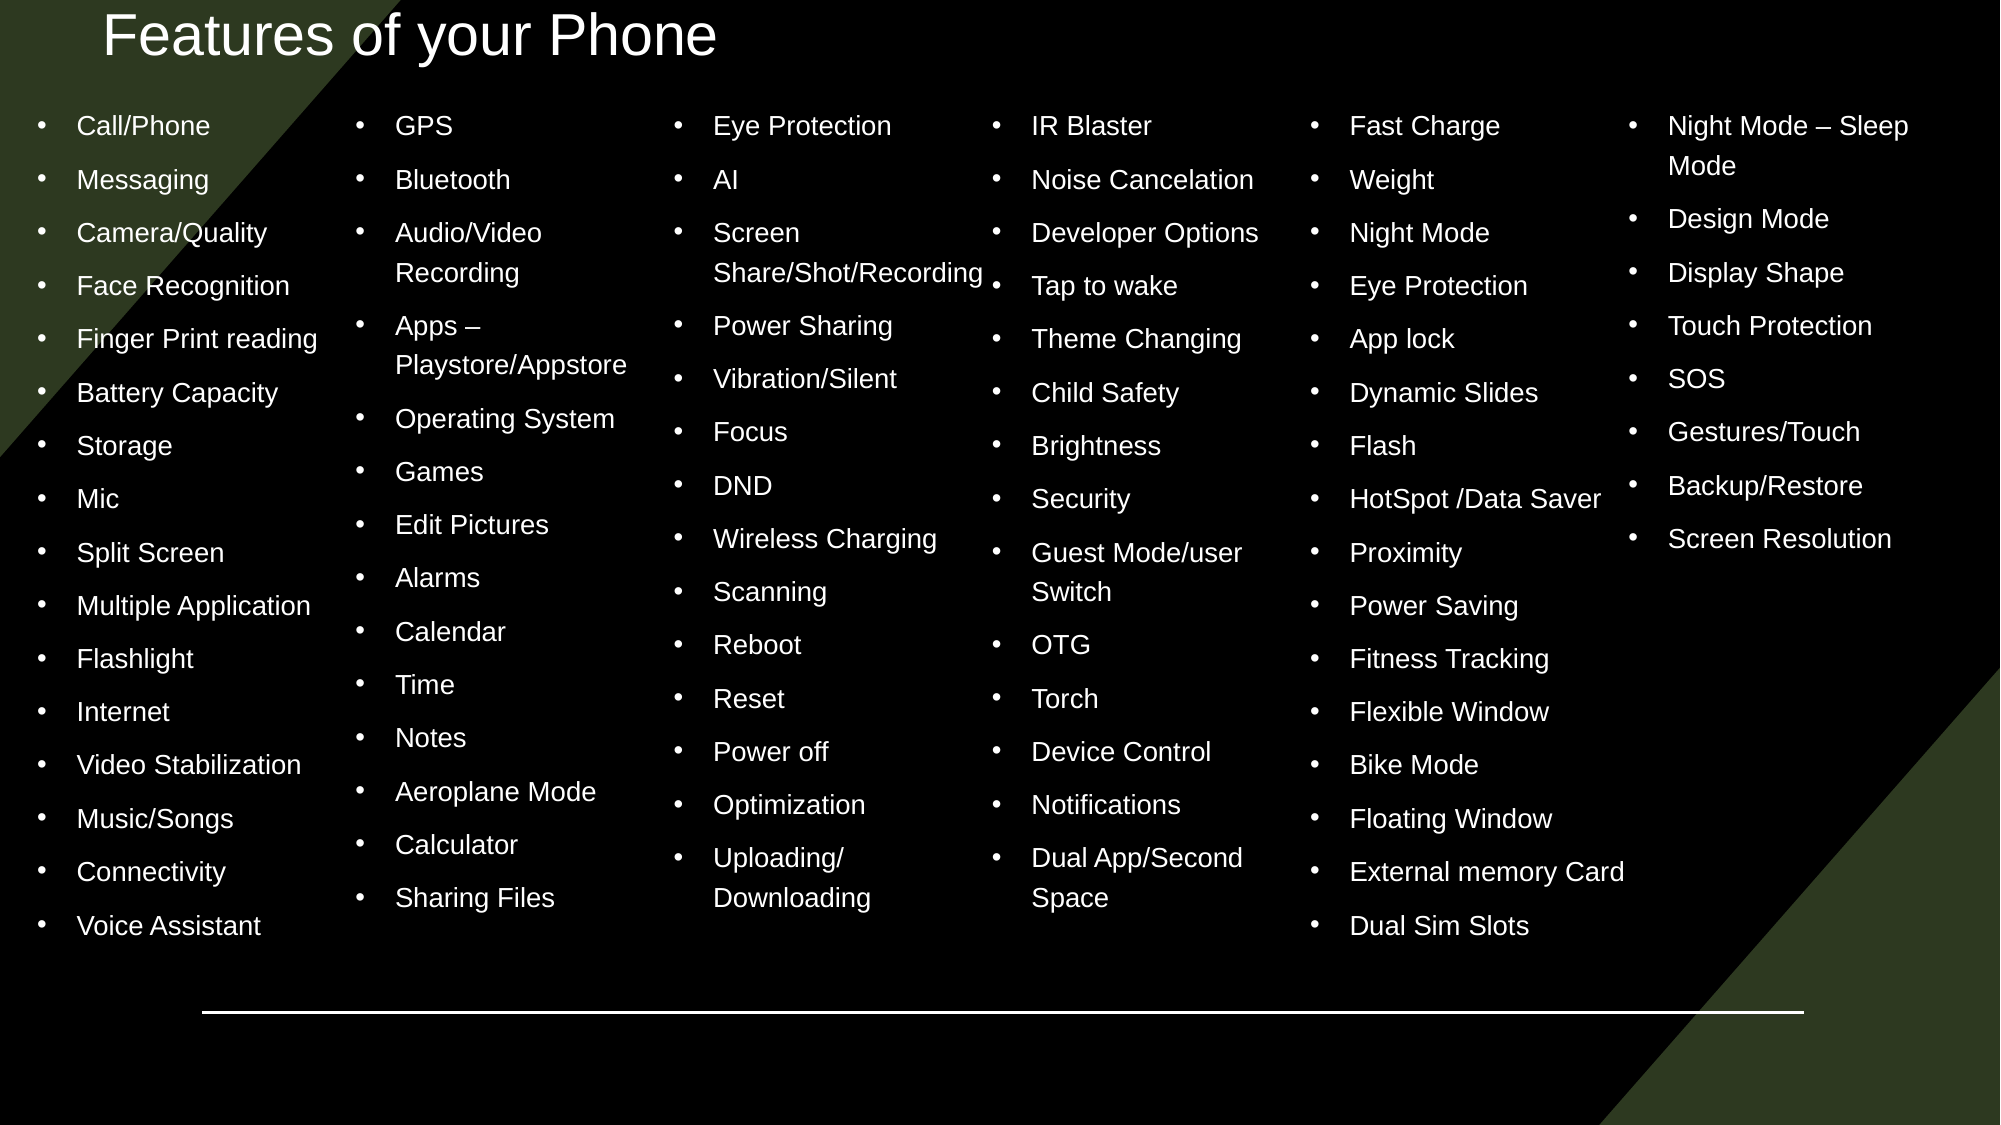

# Features of your Phone
Call/Phone
Messaging
Camera/Quality
Face Recognition
Finger Print reading
Battery Capacity
Storage
Mic
Split Screen
Multiple Application
Flashlight
Internet
Video Stabilization
Music/Songs
Connectivity
Voice Assistant
GPS
Bluetooth
Audio/Video Recording
Apps – Playstore/Appstore
Operating System
Games
Edit Pictures
Alarms
Calendar
Time
Notes
Aeroplane Mode
Calculator
Sharing Files
Eye Protection
AI
Screen Share/Shot/Recording
Power Sharing
Vibration/Silent
Focus
DND
Wireless Charging
Scanning
Reboot
Reset
Power off
Optimization
Uploading/Downloading
IR Blaster
Noise Cancelation
Developer Options
Tap to wake
Theme Changing
Child Safety
Brightness
Security
Guest Mode/user Switch
OTG
Torch
Device Control
Notifications
Dual App/Second Space
Fast Charge
Weight
Night Mode
Eye Protection
App lock
Dynamic Slides
Flash
HotSpot /Data Saver
Proximity
Power Saving
Fitness Tracking
Flexible Window
Bike Mode
Floating Window
External memory Card
Dual Sim Slots
Night Mode – Sleep Mode
Design Mode
Display Shape
Touch Protection
SOS
Gestures/Touch
Backup/Restore
Screen Resolution